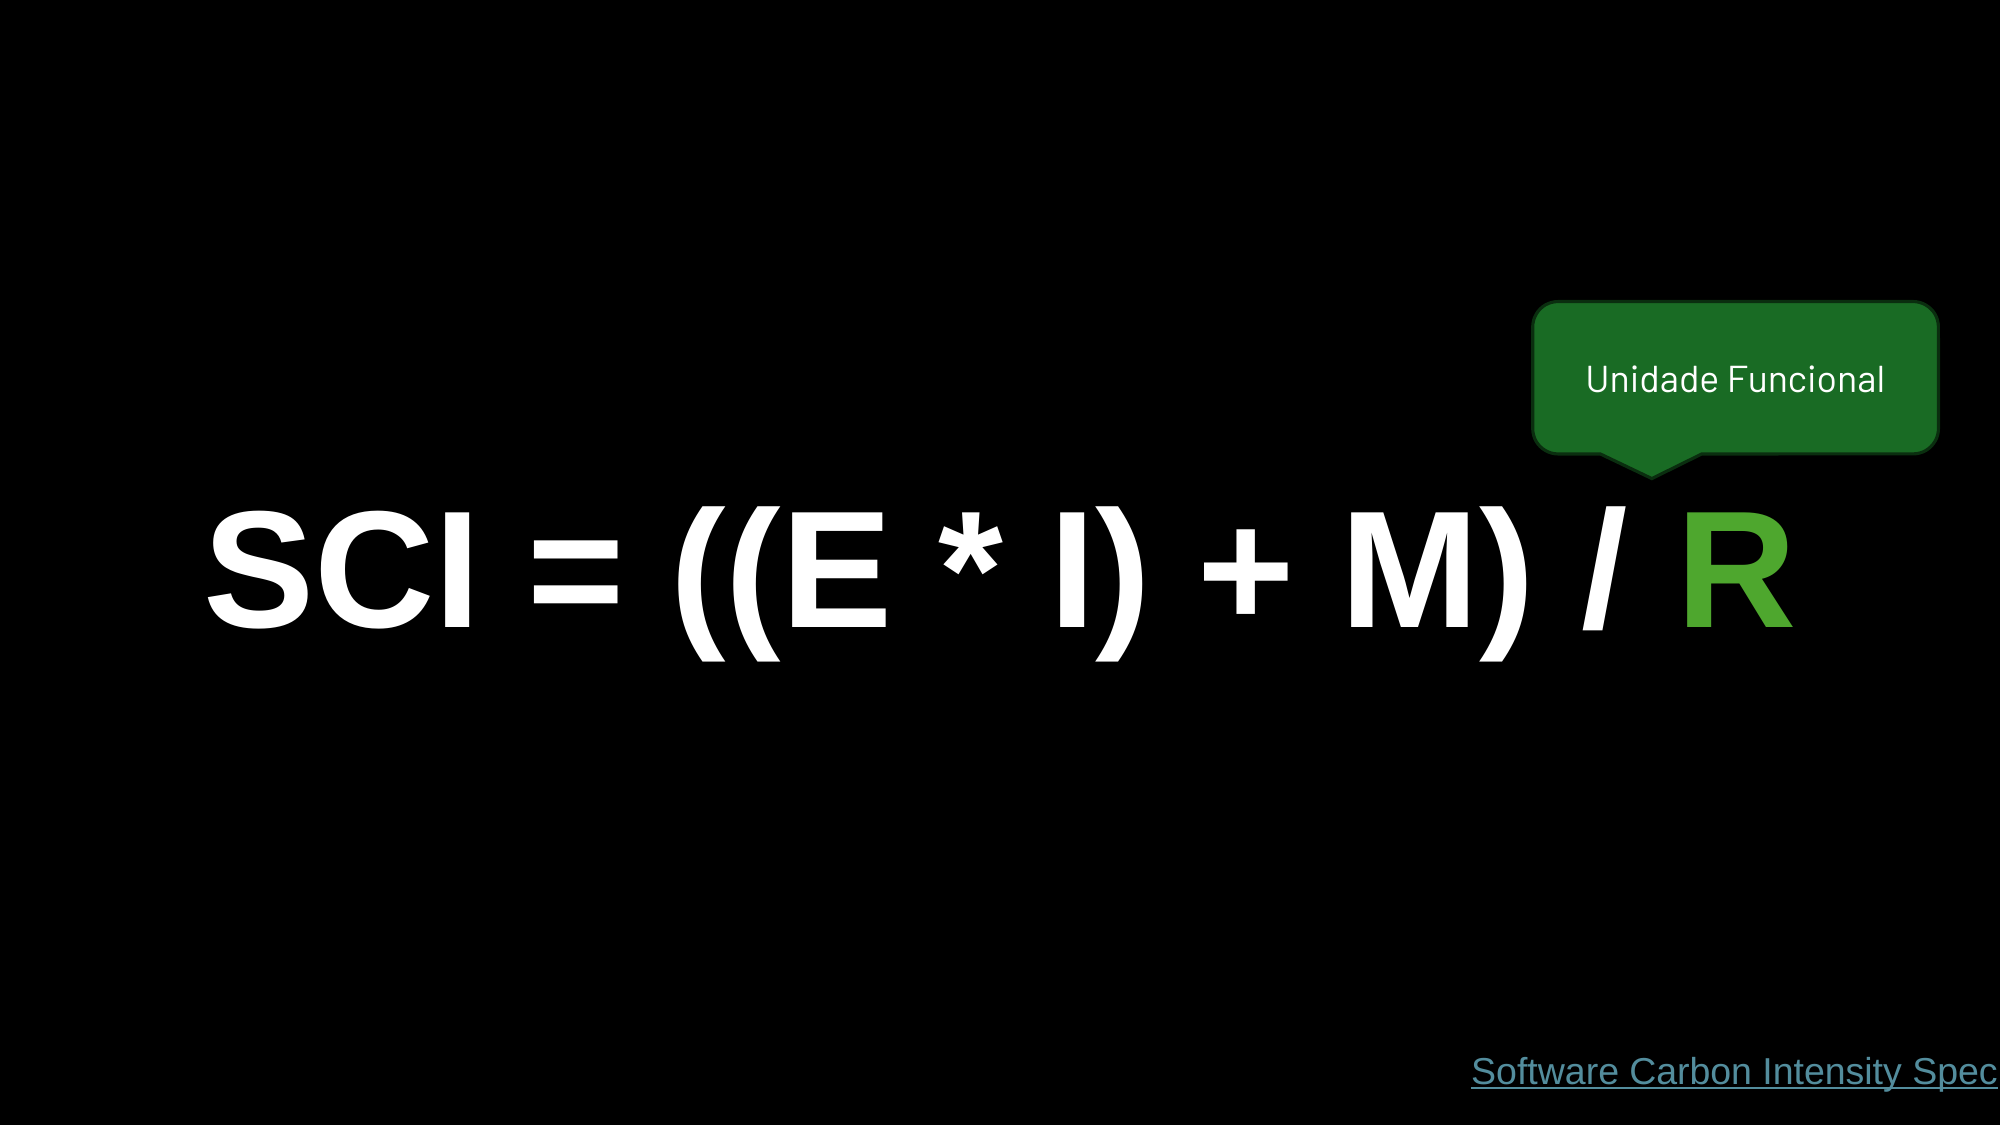

Unidade Funcional
SCI = ((E * I) + M) / R
Software Carbon Intensity Spec